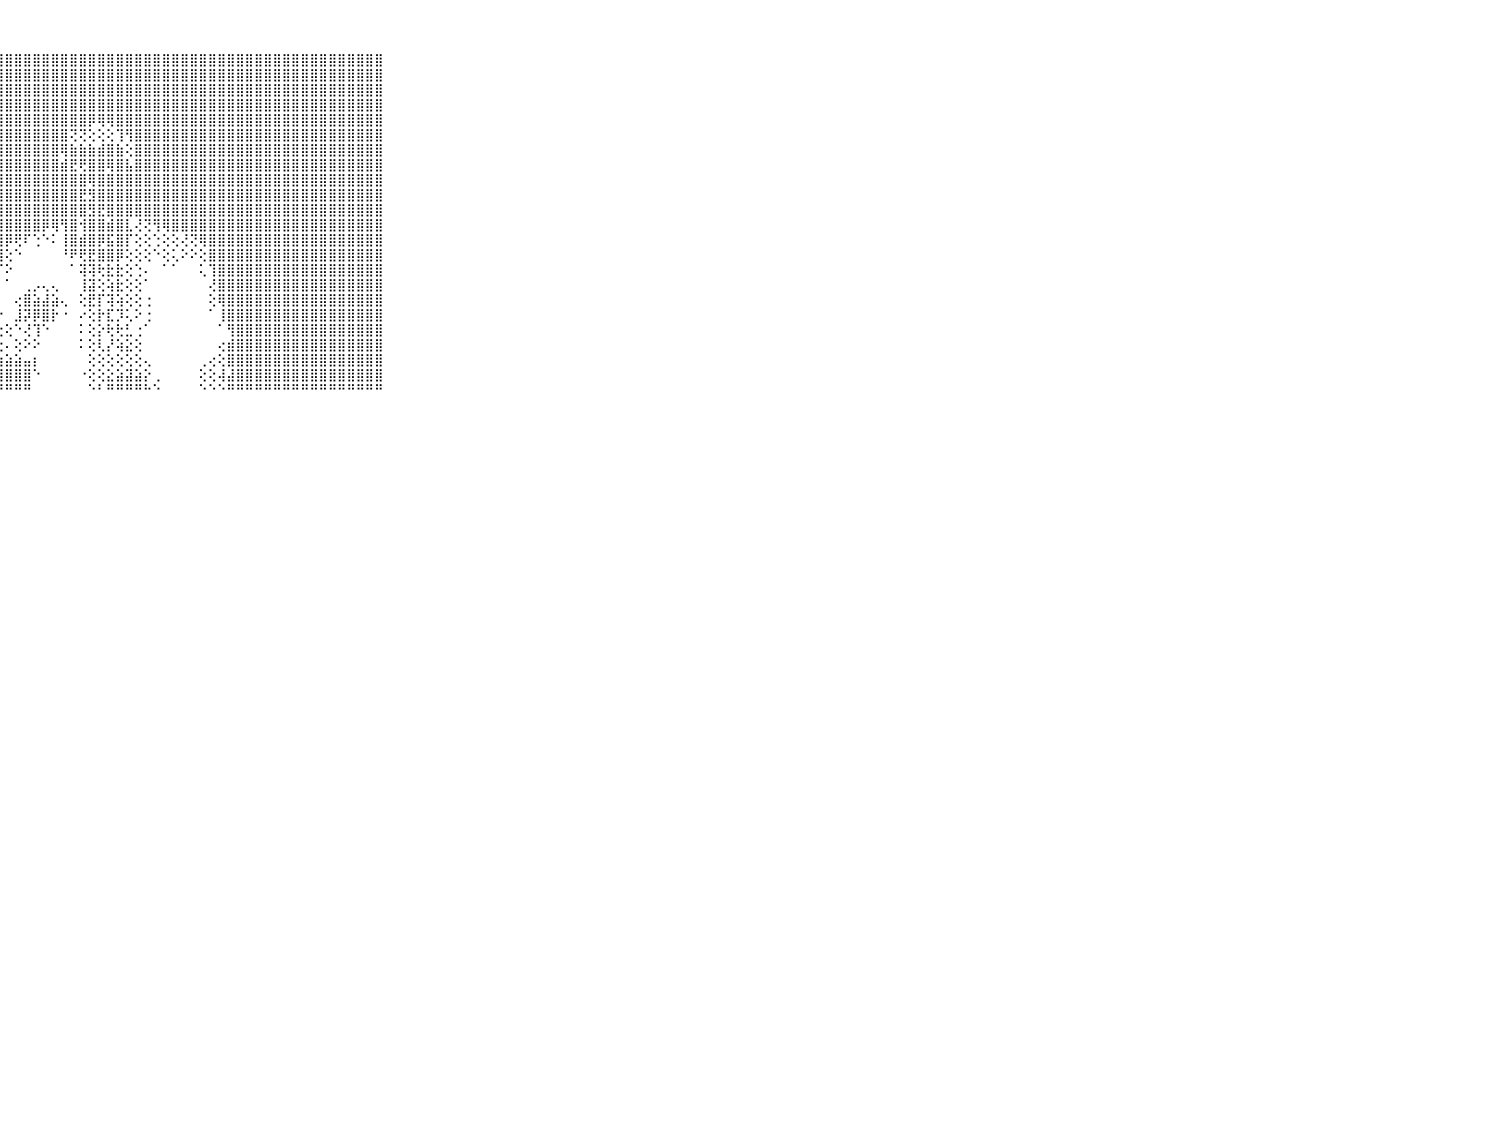

⠀⠀⠀⠀⠀⠀⠀⠀⠀⠀⠀⣿⣿⣿⣿⣿⣿⣿⣿⣿⣿⣿⣿⣿⣿⣿⣿⣿⣿⣿⣿⣿⣿⣿⣿⣿⣿⣿⣿⣿⣿⣿⣿⣿⣿⣿⣿⣿⣿⣿⣿⣿⣿⣿⣿⣿⣿⣿⣿⣿⣿⣿⣿⣿⣿⣿⣿⣿⣿⠀⠀⠀⠀⠀⠀⠀⠀⠀⠀⠀⠀
⠀⠀⠀⠀⠀⠀⠀⠀⠀⠀⠀⣿⣿⣿⣿⣿⣿⣿⣿⣿⣿⣿⣿⣿⣿⣿⣿⣿⣿⣿⣿⣿⣿⣿⣿⣿⣿⣿⣿⣿⣿⣿⣿⣿⣿⣿⣿⣿⣿⣿⣿⣿⣿⣿⣿⣿⣿⣿⣿⣿⣿⣿⣿⣿⣿⣿⣿⣿⣿⠀⠀⠀⠀⠀⠀⠀⠀⠀⠀⠀⠀
⠀⠀⠀⠀⠀⠀⠀⠀⠀⠀⠀⣿⣿⣿⣿⣿⣿⣿⣿⣿⣿⣿⣿⣿⣿⣿⣿⣿⣿⣿⣿⣿⣿⣿⣿⣿⣿⣿⣿⣿⣿⣿⣿⣿⣿⣿⣿⣿⣿⣿⣿⣿⣿⣿⣿⣿⣿⣿⣿⣿⣿⣿⣿⣿⣿⣿⣿⣿⣿⠀⠀⠀⠀⠀⠀⠀⠀⠀⠀⠀⠀
⠀⠀⠀⠀⠀⠀⠀⠀⠀⠀⠀⣿⣿⣿⣿⣿⣿⣿⣿⣿⣿⣿⣿⣿⣿⣿⣿⣿⣿⣿⣿⣿⣿⣿⣿⣿⣿⣿⣿⣿⣿⣿⣿⣿⣿⣿⣿⣿⣿⣿⣿⣿⣿⣿⣿⣿⣿⣿⣿⣿⣿⣿⣿⣿⣿⣿⣿⣿⣿⠀⠀⠀⠀⠀⠀⠀⠀⠀⠀⠀⠀
⠀⠀⠀⠀⠀⠀⠀⠀⠀⠀⠀⣿⣿⣿⣿⣿⣿⣿⣿⣿⣿⣿⣿⣿⣿⣿⣿⣿⣿⣿⣿⣿⣿⣿⣿⣿⣿⡿⢿⢿⣿⣿⣿⣿⣿⣿⣿⣿⣿⣿⣿⣿⣿⣿⣿⣿⣿⣿⣿⣿⣿⣿⣿⣿⣿⣿⣿⣿⣿⠀⠀⠀⠀⠀⠀⠀⠀⠀⠀⠀⠀
⠀⠀⠀⠀⠀⠀⠀⠀⠀⠀⠀⣿⣿⣿⣿⣿⣿⣿⣿⣿⣿⣿⣿⣿⣿⣿⣿⣿⣿⣿⣿⣿⣿⣿⣿⢝⢝⢕⢕⢕⢹⢻⣿⣿⣿⣿⣿⣿⣿⣿⣿⣿⣿⣿⣿⣿⣿⣿⣿⣿⣿⣿⣿⣿⣿⣿⣿⣿⣿⠀⠀⠀⠀⠀⠀⠀⠀⠀⠀⠀⠀
⠀⠀⠀⠀⠀⠀⠀⠀⠀⠀⠀⣿⣿⣿⣿⣿⣿⣿⣿⣿⣿⣿⣿⣿⣿⣿⣿⣿⣿⣿⣿⣿⣿⣿⢿⣷⣷⣷⣾⣿⣷⢕⣿⣿⣿⣿⣿⣿⣿⣿⣿⣿⣿⣿⣿⣿⣿⣿⣿⣿⣿⣿⣿⣿⣿⣿⣿⣿⣿⠀⠀⠀⠀⠀⠀⠀⠀⠀⠀⠀⠀
⠀⠀⠀⠀⠀⠀⠀⠀⠀⠀⠀⣿⣿⣿⣿⣿⣿⣿⣿⣿⣿⣿⣿⣿⣿⣿⣿⣿⣿⣿⣿⣿⣿⣿⣾⣟⢟⣿⣿⢿⣿⣧⣿⣿⣿⣿⣿⣿⣿⣿⣿⣿⣿⣿⣿⣿⣿⣿⣿⣿⣿⣿⣿⣿⣿⣿⣿⣿⣿⠀⠀⠀⠀⠀⠀⠀⠀⠀⠀⠀⠀
⠀⠀⠀⠀⠀⠀⠀⠀⠀⠀⠀⣿⣿⣿⣿⣿⣿⣿⣿⣿⣿⣿⣿⣿⣿⣿⣿⣿⣿⣿⣿⣿⣿⣿⣿⣿⣿⢿⣿⣿⣿⣿⣿⣿⣿⣿⣿⣿⣿⣿⣿⣿⣿⣿⣿⣿⣿⣿⣿⣿⣿⣿⣿⣿⣿⣿⣿⣿⣿⠀⠀⠀⠀⠀⠀⠀⠀⠀⠀⠀⠀
⠀⠀⠀⠀⠀⠀⠀⠀⠀⠀⠀⣿⣿⣿⣿⣿⣿⣿⣿⣿⣿⣿⣿⣿⣿⣿⣿⣿⣿⣿⣿⣿⣿⣿⣿⣿⣟⣻⣿⣿⣿⣿⣿⣿⣿⣿⣿⣿⣿⣿⣿⣿⣿⣿⣿⣿⣿⣿⣿⣿⣿⣿⣿⣿⣿⣿⣿⣿⣿⠀⠀⠀⠀⠀⠀⠀⠀⠀⠀⠀⠀
⠀⠀⠀⠀⠀⠀⠀⠀⠀⠀⠀⣿⣿⣿⣿⣿⣿⣿⣿⣿⣿⣿⣿⣿⣿⣿⣿⣿⣿⣿⣿⣿⣿⣿⣿⣿⣿⣻⣟⣿⣿⣿⣿⣿⣿⣿⣿⣿⣿⣿⣿⣿⣿⣿⣿⣿⣿⣿⣿⣿⣿⣿⣿⣿⣿⣿⣿⣿⣿⠀⠀⠀⠀⠀⠀⠀⠀⠀⠀⠀⠀
⠀⠀⠀⠀⠀⠀⠀⠀⠀⠀⠀⣿⣿⣿⣿⣿⣿⣿⣿⣿⣿⣿⣿⣿⣿⣿⣿⣿⣿⣿⣿⣿⡿⢿⢻⣿⢺⣿⣿⣾⣿⣇⢜⢝⢻⢿⣿⣿⣿⣿⣿⣿⣿⣿⣿⣿⣿⣿⣿⣿⣿⣿⣿⣿⣿⣿⣿⣿⣿⠀⠀⠀⠀⠀⠀⠀⠀⠀⠀⠀⠀
⠀⠀⠀⠀⠀⠀⠀⠀⠀⠀⠀⣿⣿⣿⣿⣿⣿⣿⣿⣿⣿⣿⣿⣿⣿⣿⣿⣿⡿⢟⠏⢑⠑⠅⢸⣿⣾⣿⡿⣯⣿⡏⢕⢕⢑⢕⢕⢜⢝⢿⣿⣿⣿⣿⣿⣿⣿⣿⣿⣿⣿⣿⣿⣿⣿⣿⣿⣿⣿⠀⠀⠀⠀⠀⠀⠀⠀⠀⠀⠀⠀
⠀⠀⠀⠀⠀⠀⠀⠀⠀⠀⠀⣿⣿⣿⣿⣿⣿⣿⣿⣿⣿⣿⣿⣿⣿⣿⣿⣿⢕⠑⠀⠀⠀⠀⠘⠟⢟⣟⣿⣿⡿⢕⢕⢕⠑⢕⢅⠕⠕⢕⣿⣿⣿⣿⣿⣿⣿⣿⣿⣿⣿⣿⣿⣿⣿⣿⣿⣿⣿⠀⠀⠀⠀⠀⠀⠀⠀⠀⠀⠀⠀
⠀⠀⠀⠀⠀⠀⠀⠀⠀⠀⠀⣿⣿⣿⣿⣿⣿⣿⣿⣿⣿⣿⣿⣿⣿⣿⣿⡏⠕⠀⠀⠀⠀⠀⠀⠁⢽⢽⢗⣗⣗⢕⢑⠄⠀⠁⠁⠀⠀⢅⢹⣿⣿⣿⣿⣿⣿⣿⣿⣿⣿⣿⣿⣿⣿⣿⣿⣿⣿⠀⠀⠀⠀⠀⠀⠀⠀⠀⠀⠀⠀
⠀⠀⠀⠀⠀⠀⠀⠀⠀⠀⠀⣿⣿⣿⣿⣿⣿⣿⣿⣿⣿⣿⣿⣿⣿⣿⣿⡇⠁⠀⢀⡠⢄⢄⠀⠀⢸⣽⢕⢵⣗⢕⢕⠁⠀⠀⠀⠀⠀⠀⢜⣿⣿⣿⣿⣿⣿⣿⣿⣿⣿⣿⣿⣿⣿⣿⣿⣿⣿⠀⠀⠀⠀⠀⠀⠀⠀⠀⠀⠀⠀
⠀⠀⠀⠀⠀⠀⠀⠀⠀⠀⠀⣿⣿⣿⣿⣿⣿⣿⣿⣿⣿⣿⣿⣿⣿⣿⣿⡇⠀⢔⣿⣵⣼⣵⢄⠀⢕⣟⡏⢽⢵⢕⢕⢐⠀⠀⠀⠀⠀⠀⢕⢿⣿⣿⣿⣿⣿⣿⣿⣿⣿⣿⣿⣿⣿⣿⣿⣿⣿⠀⠀⠀⠀⠀⠀⠀⠀⠀⠀⠀⠀
⠀⠀⠀⠀⠀⠀⠀⠀⠀⠀⠀⣿⣿⣿⣿⣿⣿⣿⣿⣿⣿⣿⣿⣿⣿⣿⡿⠕⠀⣸⡽⡿⣿⡗⠐⠀⠔⢕⡗⣏⡹⢅⠕⢐⠀⠀⠀⠀⠀⠀⠁⢸⣿⣿⣿⣿⣿⣿⣿⣿⣿⣿⣿⣿⣿⣿⣿⣿⣿⠀⠀⠀⠀⠀⠀⠀⠀⠀⠀⠀⠀
⠀⠀⠀⠀⠀⠀⠀⠀⠀⠀⠀⣿⣿⣿⣿⣿⣿⣿⣿⣿⣿⣿⣿⣿⣿⣿⡇⢕⢕⠑⢜⢹⠑⠀⠀⠀⠅⢕⡕⢗⢗⣃⢐⠁⠀⠀⠀⠀⠀⠀⠀⠁⢻⣿⣿⣿⣿⣿⣿⣿⣿⣿⣿⣿⣿⣿⣿⣿⣿⠀⠀⠀⠀⠀⠀⠀⠀⠀⠀⠀⠀
⠀⠀⠀⠀⠀⠀⠀⠀⠀⠀⠀⣿⣿⣿⣿⣿⣿⣿⣿⣿⣿⣿⣿⣿⣿⣿⣷⢕⠄⢕⠕⠕⠀⠀⠀⠀⠅⢕⢇⡜⢵⣕⢕⠀⠀⠀⠀⠀⠀⠀⠀⢔⣾⣿⣿⣿⣿⣿⣿⣿⣿⣿⣿⣿⣿⣿⣿⣿⣿⠀⠀⠀⠀⠀⠀⠀⠀⠀⠀⠀⠀
⠀⠀⠀⠀⠀⠀⠀⠀⠀⠀⠀⣿⣿⣿⣿⣿⣿⣿⣿⣿⣿⣿⣿⣿⣿⣿⣿⣷⣵⣵⣤⡆⠀⠀⠀⠀⠀⢕⢕⢕⢕⢕⢕⢄⠀⠀⠀⠀⠀⢀⢔⢕⣿⣿⣿⣿⣿⣿⣿⣿⣿⣿⣿⣿⣿⣿⣿⣿⣿⠀⠀⠀⠀⠀⠀⠀⠀⠀⠀⠀⠀
⠀⠀⠀⠀⠀⠀⠀⠀⠀⠀⠀⣿⣿⣿⣿⣿⣿⣿⣿⣿⣿⣿⣿⣿⣿⣿⣿⣿⣿⣿⣿⠑⠀⠀⠀⠀⠐⢕⢕⣕⣵⣽⣵⡕⢀⠀⠀⠀⠀⢕⢕⢼⣼⣿⣿⣿⣿⣿⣿⣿⣿⣿⣿⣿⣿⣿⣿⣿⣿⠀⠀⠀⠀⠀⠀⠀⠀⠀⠀⠀⠀
⠀⠀⠀⠀⠀⠀⠀⠀⠀⠀⠀⠛⠛⠛⠛⠛⠛⠛⠛⠛⠛⠛⠛⠛⠛⠛⠛⠛⠛⠛⠛⠀⠀⠀⠀⠀⠀⠑⠃⠛⠛⠛⠛⠓⠑⠀⠀⠀⠀⠑⠑⠑⠛⠛⠛⠛⠛⠛⠛⠛⠛⠛⠛⠛⠛⠛⠛⠛⠛⠀⠀⠀⠀⠀⠀⠀⠀⠀⠀⠀⠀